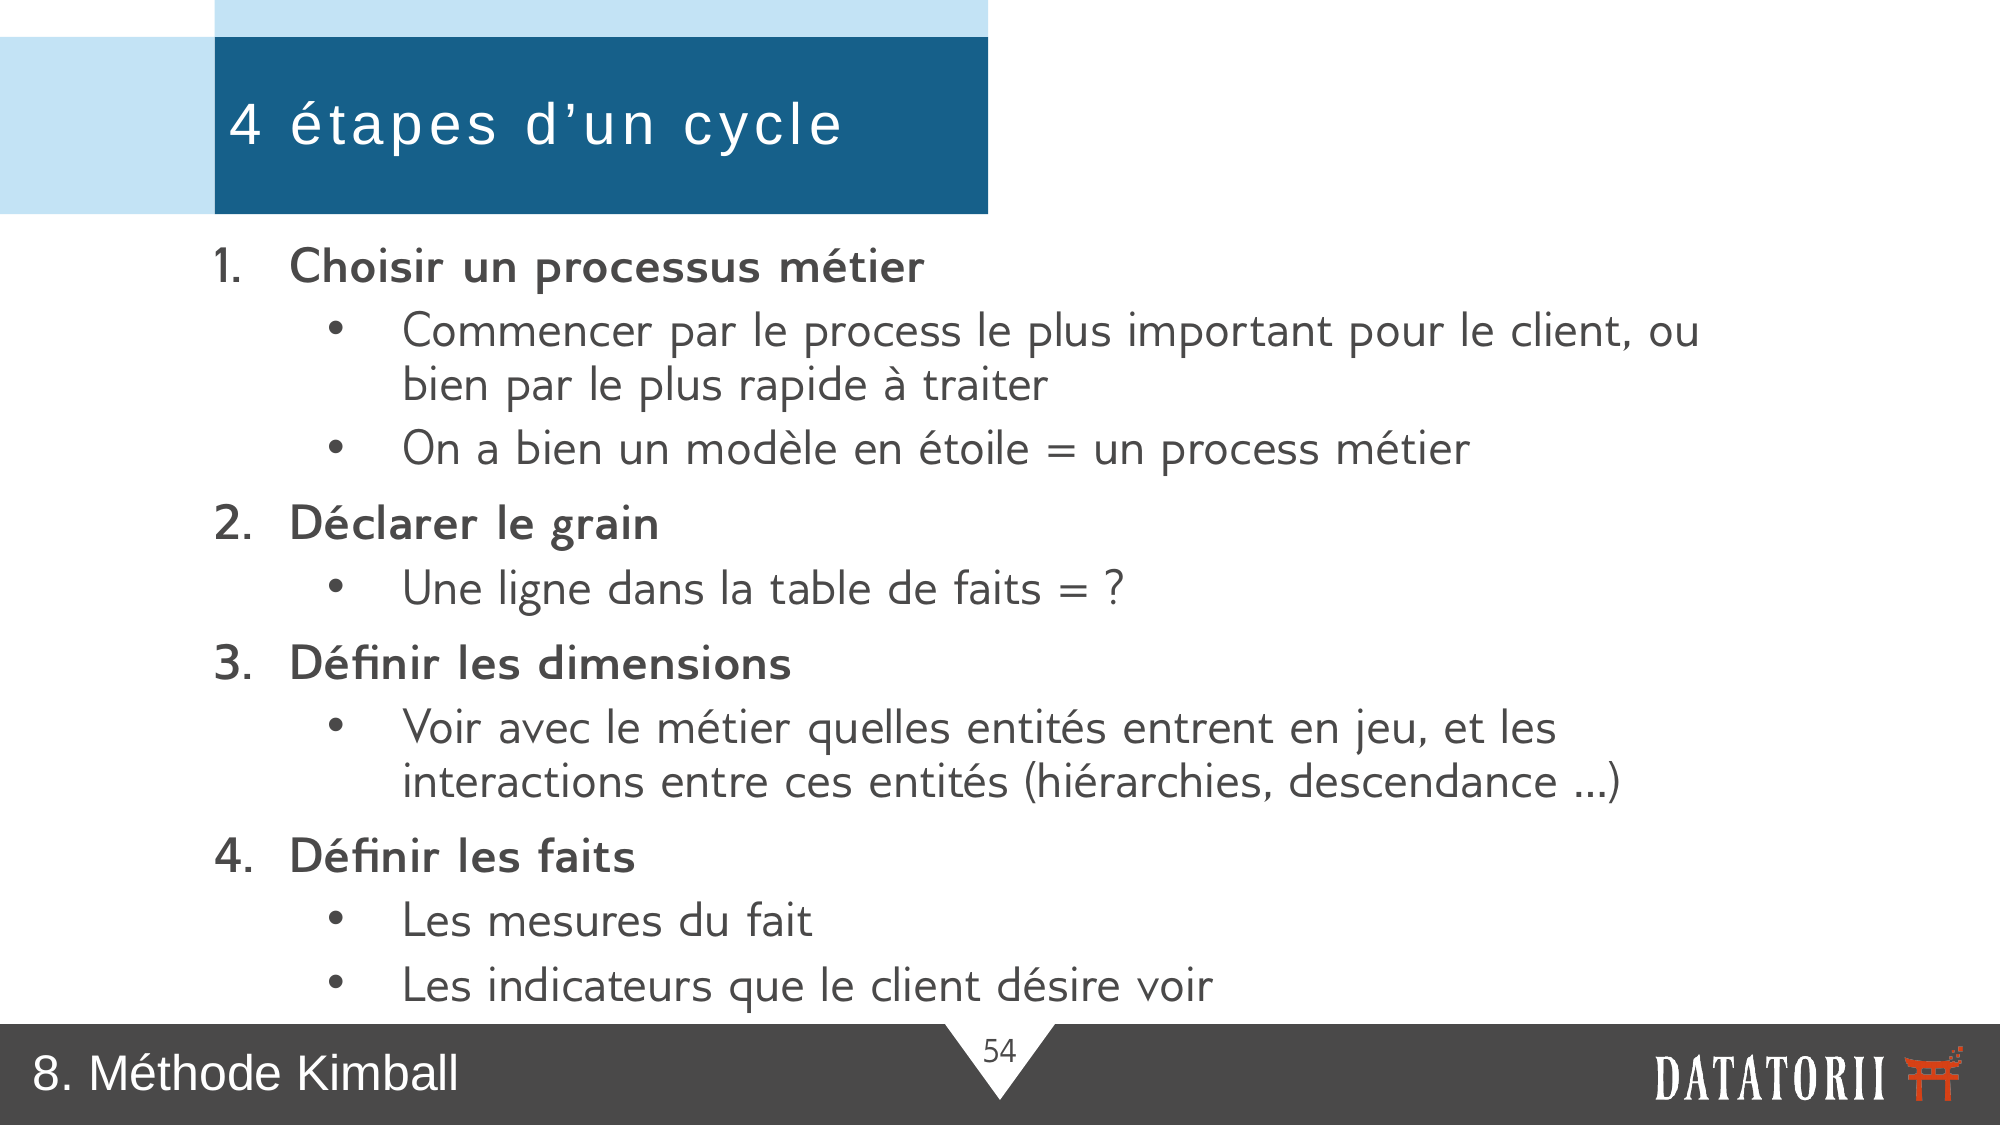

4 étapes d’un cycle
Choisir un processus métier
Commencer par le process le plus important pour le client, ou bien par le plus rapide à traiter
On a bien un modèle en étoile = un process métier
Déclarer le grain
Une ligne dans la table de faits = ?
Définir les dimensions
Voir avec le métier quelles entités entrent en jeu, et les interactions entre ces entités (hiérarchies, descendance …)
Définir les faits
Les mesures du fait
Les indicateurs que le client désire voir
8. Méthode Kimball